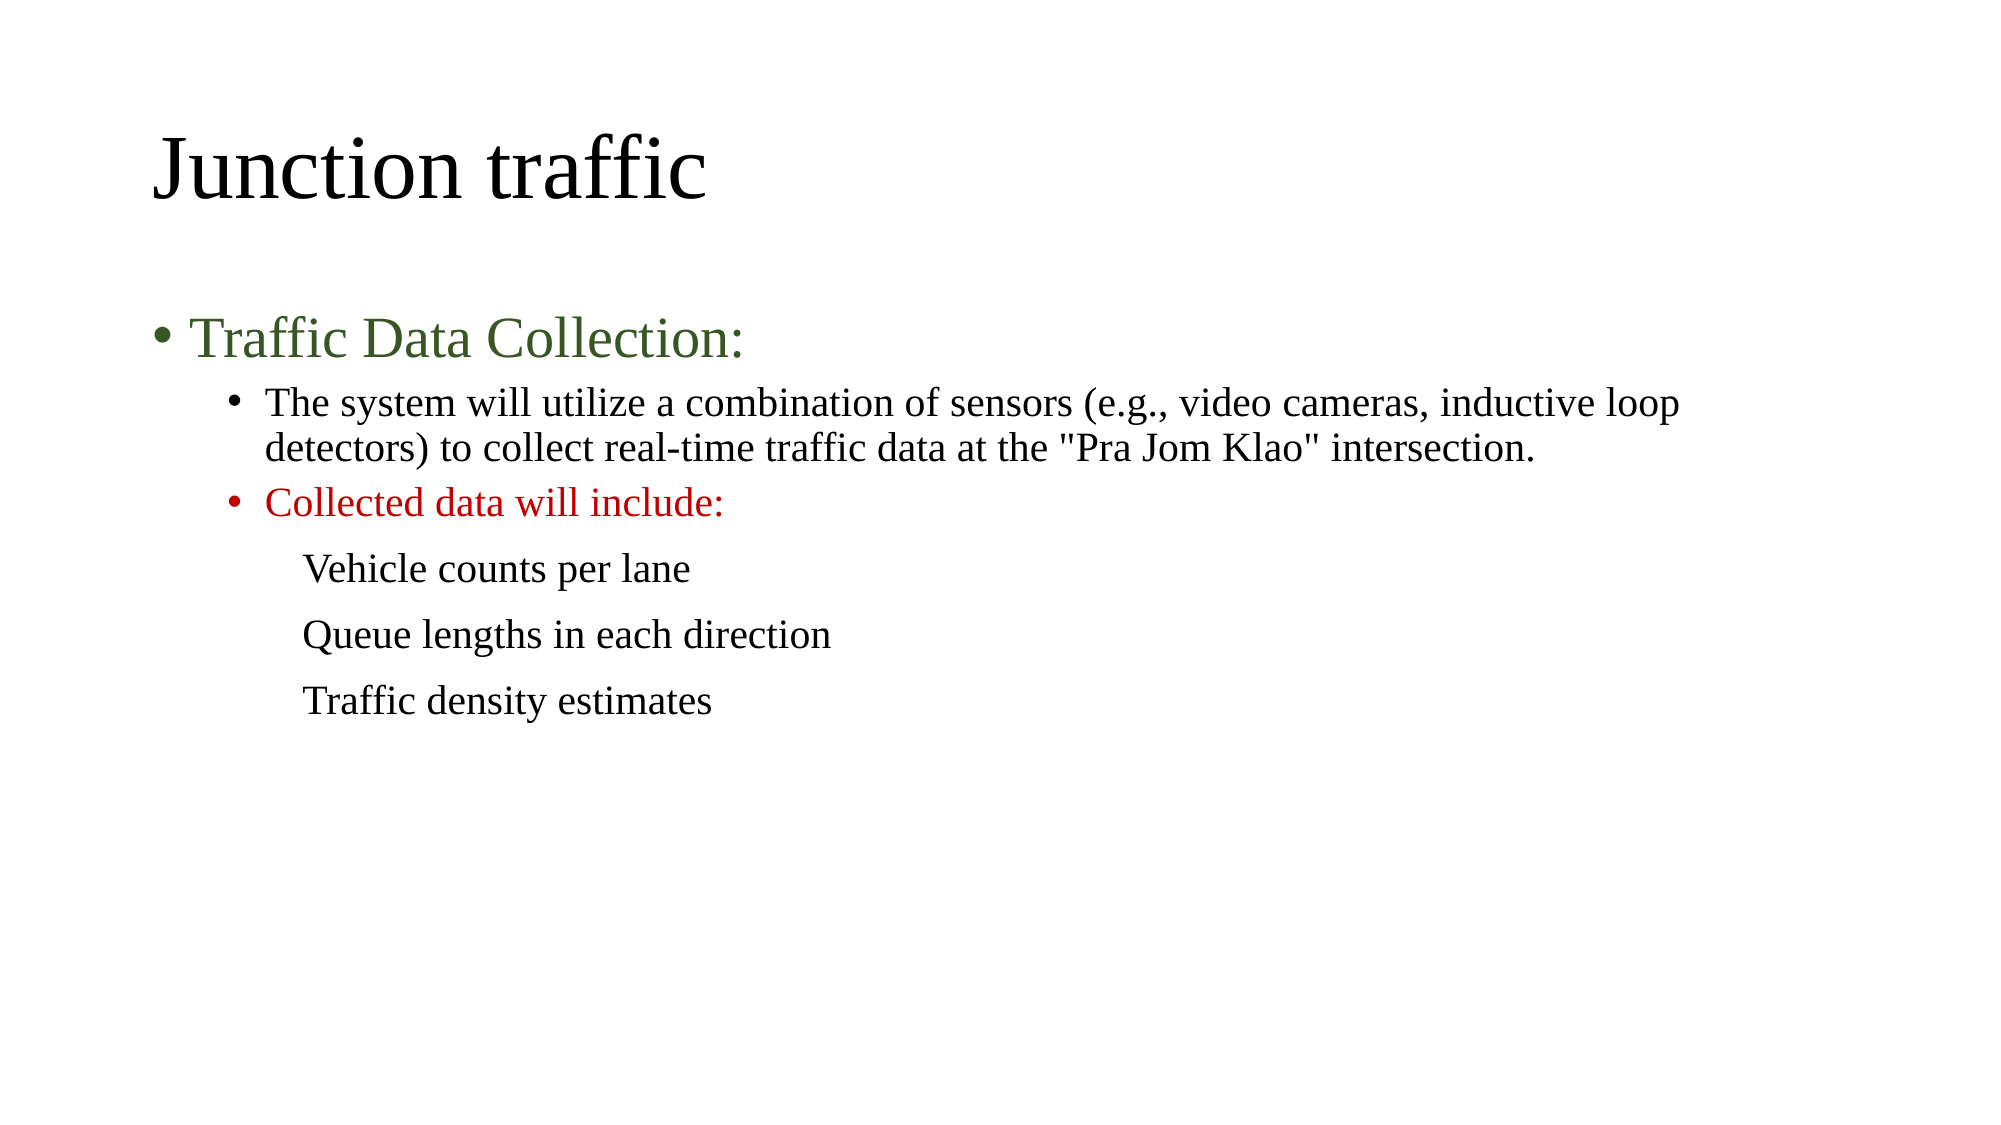

# Junction traffic
Traffic Data Collection:
The system will utilize a combination of sensors (e.g., video cameras, inductive loop detectors) to collect real-time traffic data at the "Pra Jom Klao" intersection.
Collected data will include:
	Vehicle counts per lane
	Queue lengths in each direction
	Traffic density estimates